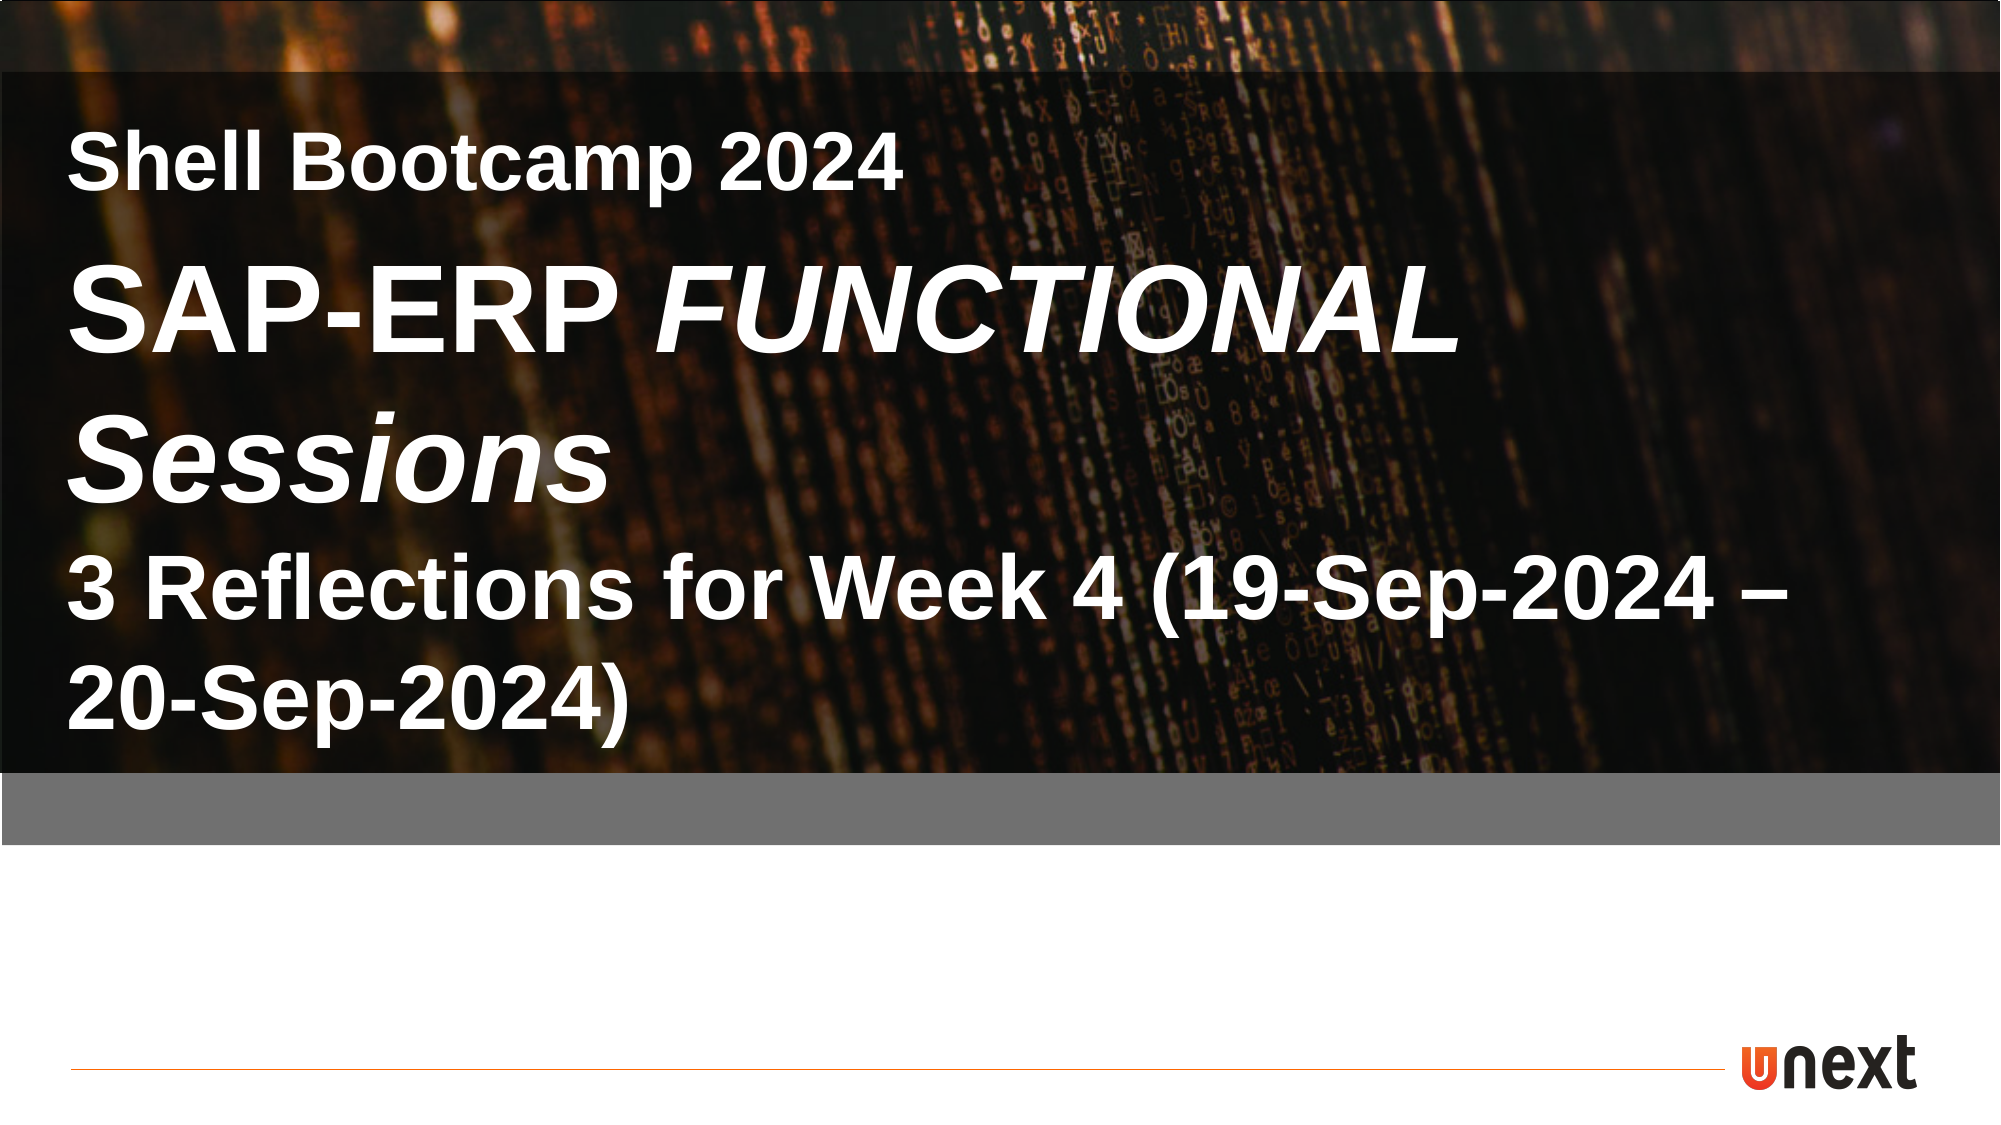

Shell Bootcamp 2024
SAP-ERP FUNCTIONAL Sessions
3 Reflections for Week 4 (19-Sep-2024 – 20-Sep-2024)